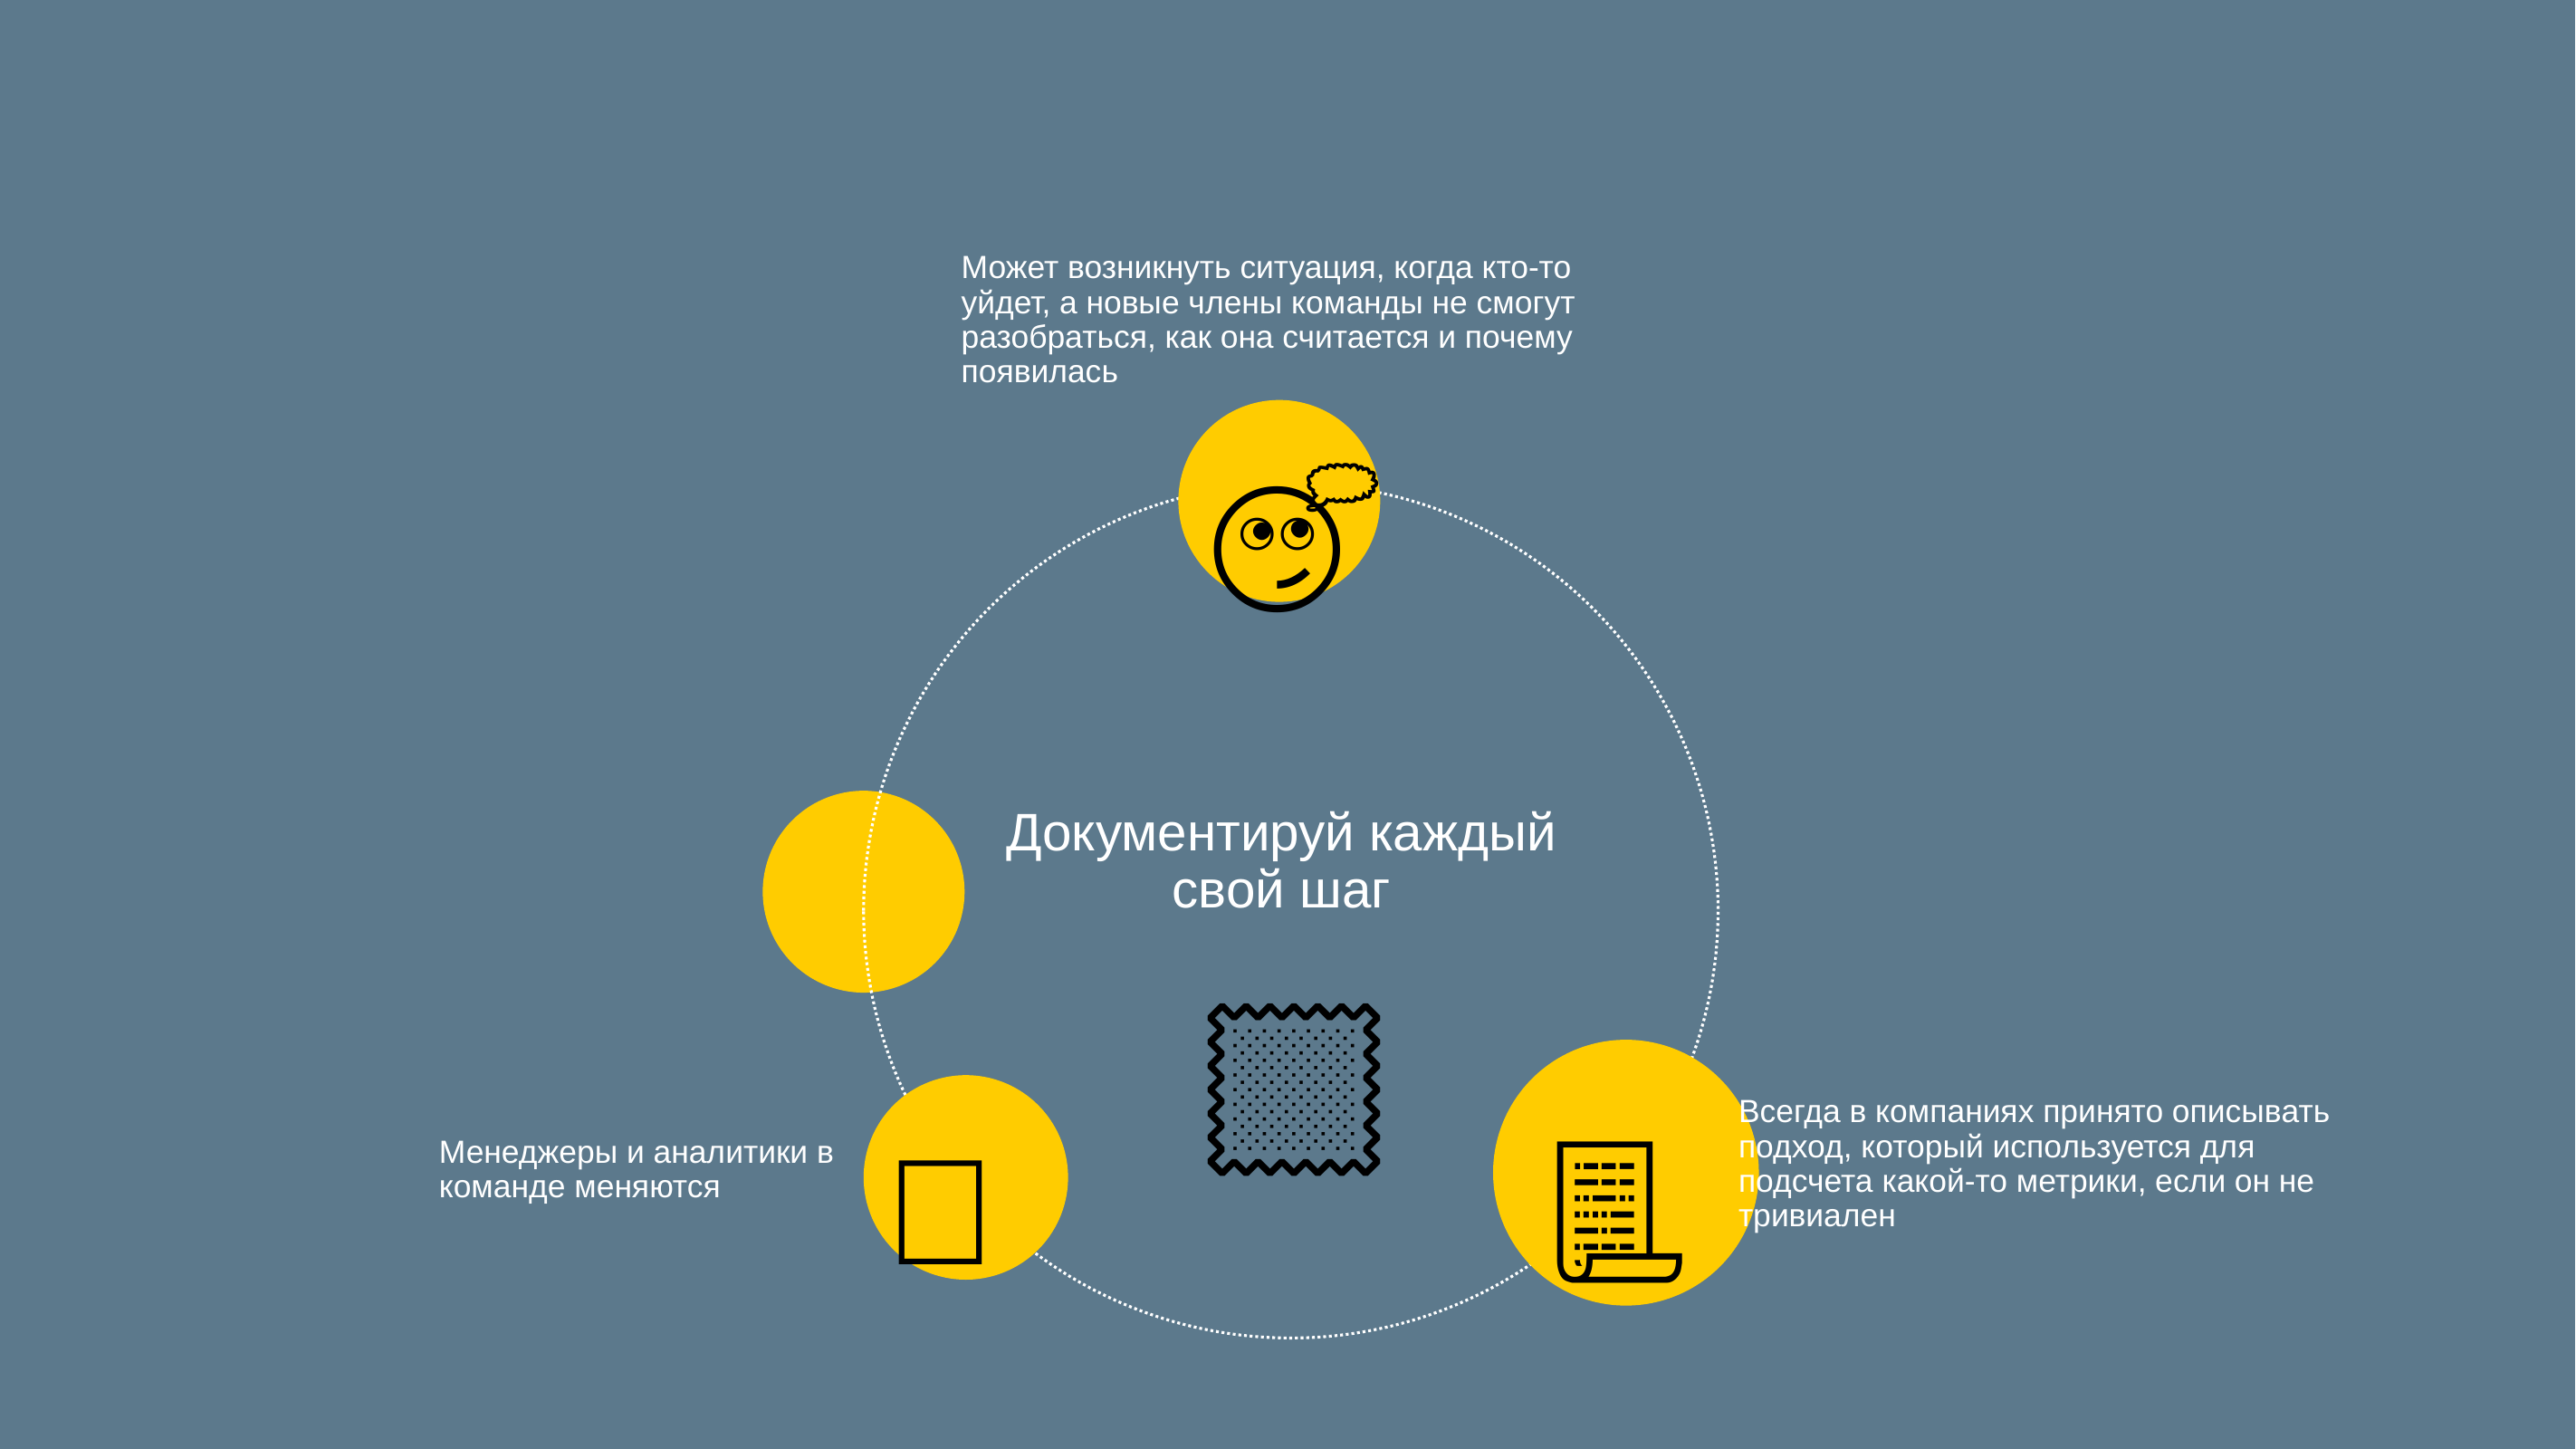

Может возникнуть ситуация, когда кто-то уйдет, а новые члены команды не смогут разобраться, как она считается и почему появилась

🤔

Документируй каждый свой шаг

🦶🏻

Всегда в компаниях принято описывать подход, который используется для подсчета какой-то метрики, если он не тривиален

📃
🥺

Менеджеры и аналитики в команде меняются